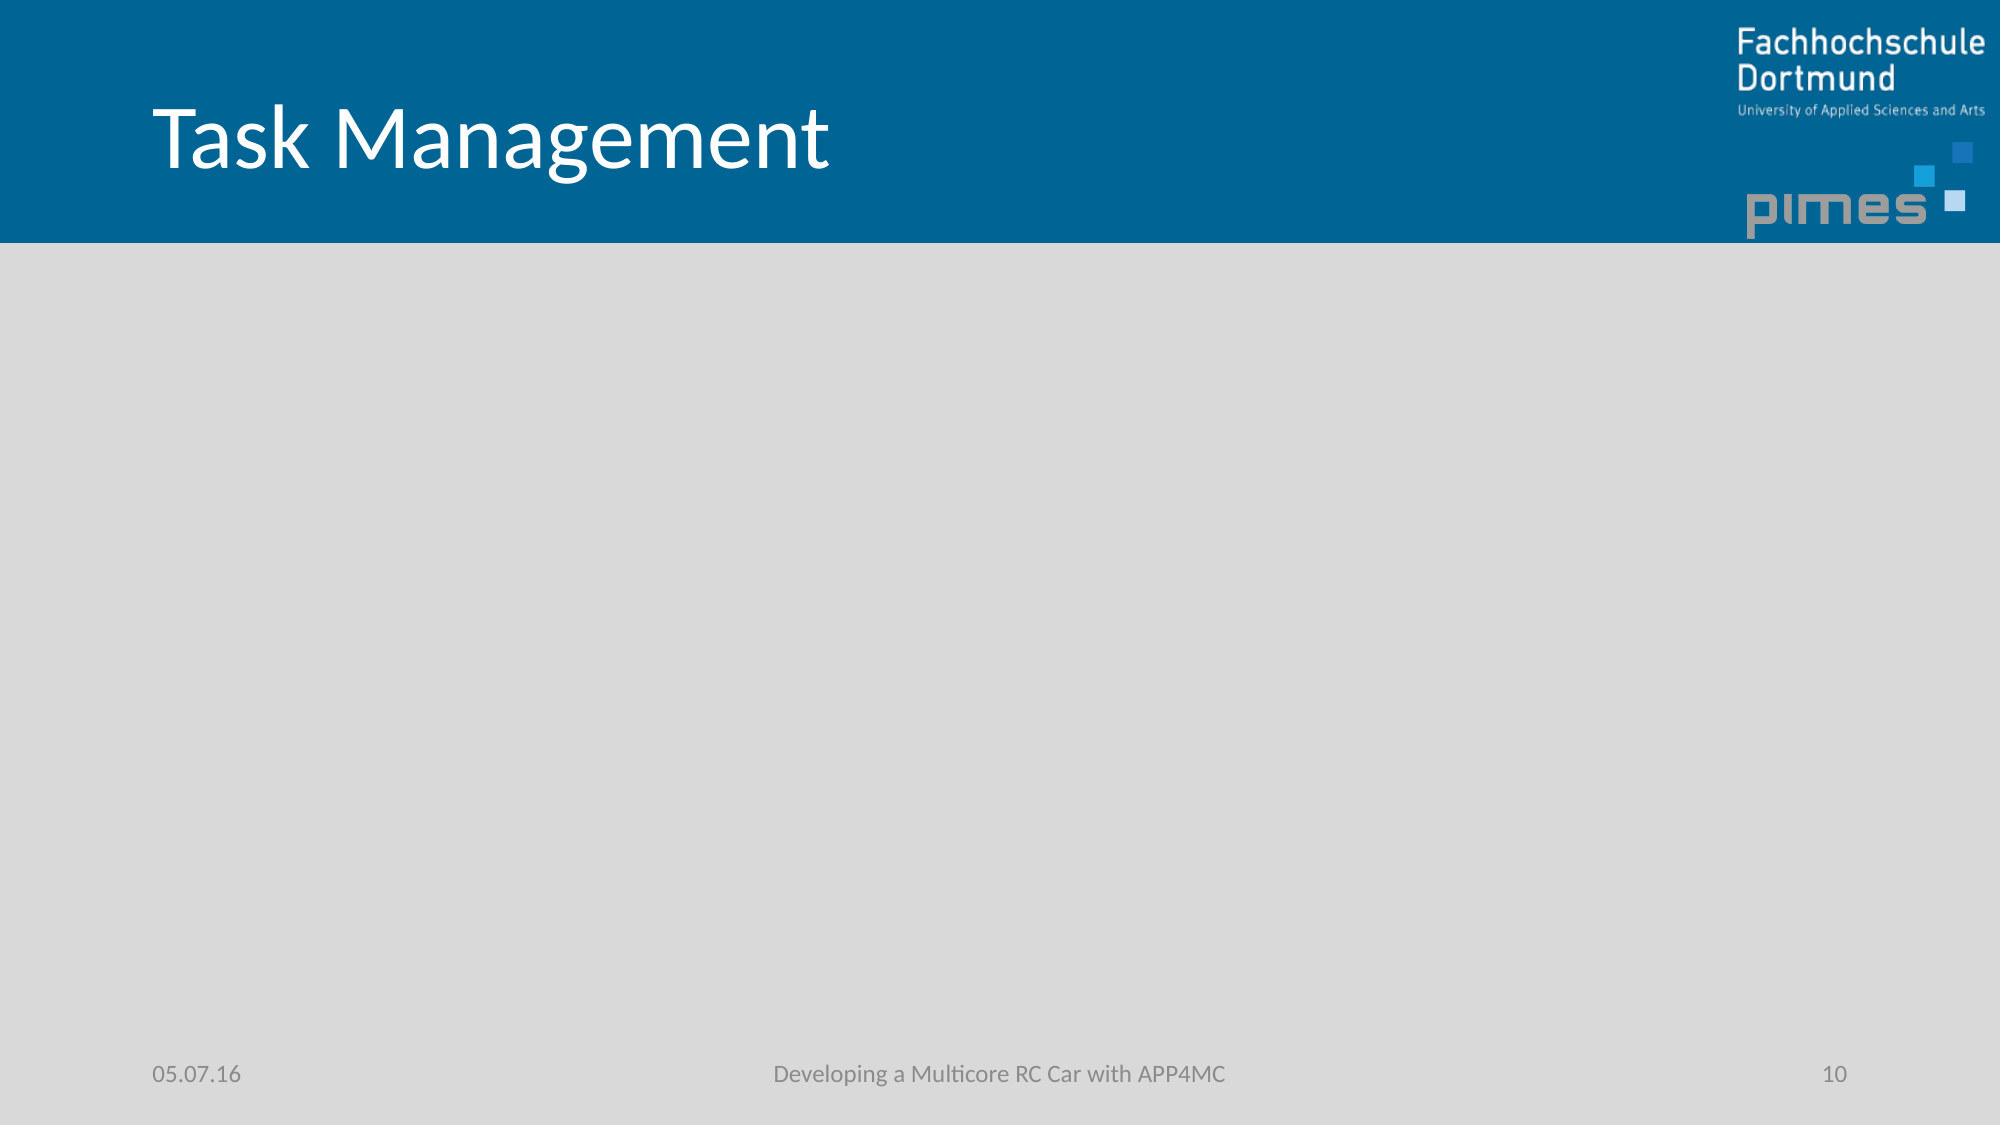

# Task Management

05.07.16
Developing a Multicore RC Car with APP4MC
10